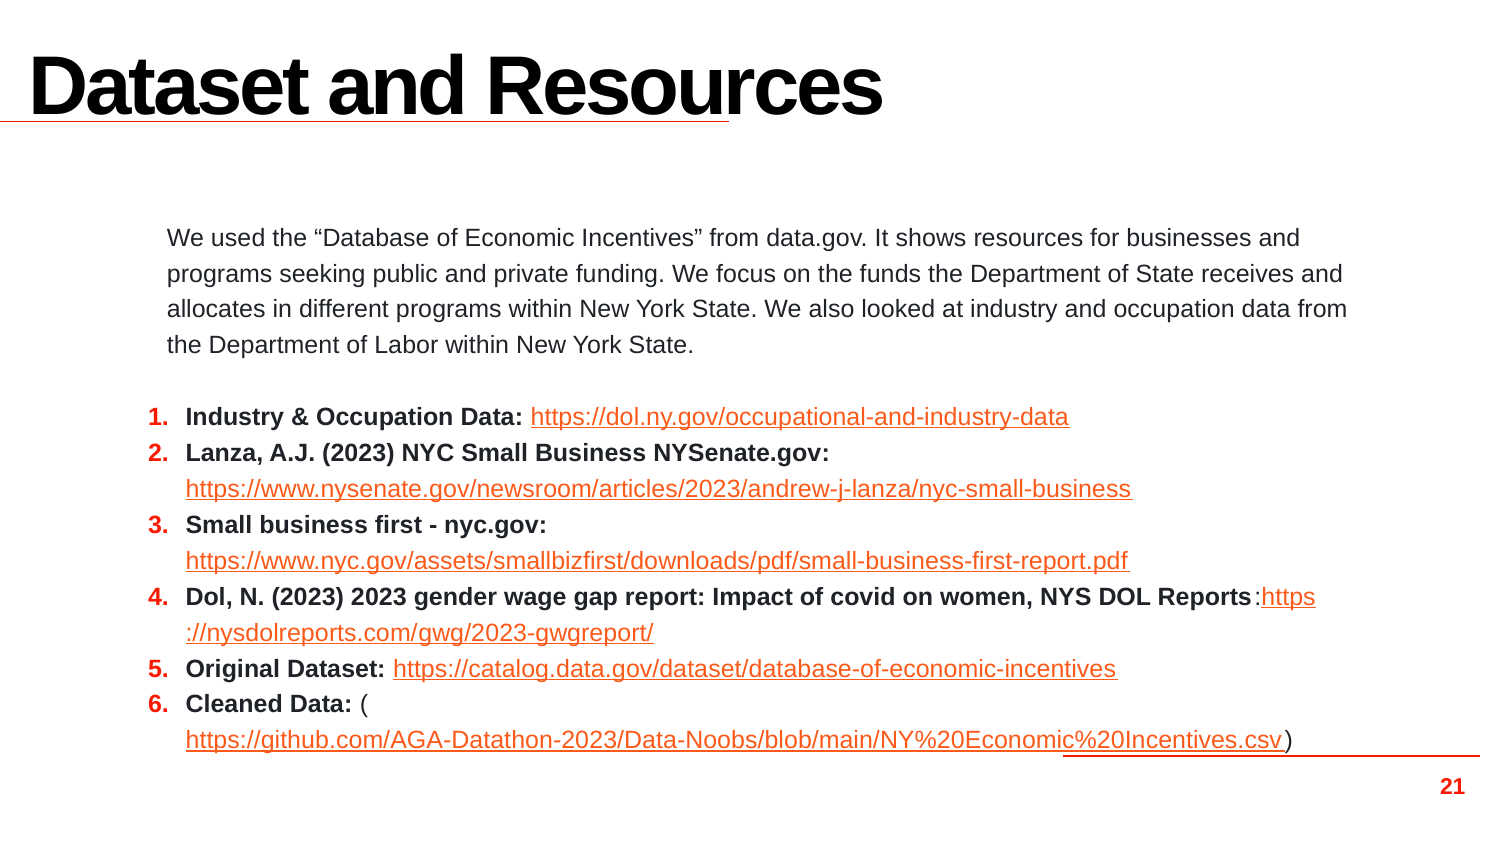

# Dataset and Resources
We used the “Database of Economic Incentives” from data.gov. It shows resources for businesses and programs seeking public and private funding. We focus on the funds the Department of State receives and allocates in different programs within New York State. We also looked at industry and occupation data from the Department of Labor within New York State.

Industry & Occupation Data: https://dol.ny.gov/occupational-and-industry-data
Lanza, A.J. (2023) NYC Small Business NYSenate.gov: https://www.nysenate.gov/newsroom/articles/2023/andrew-j-lanza/nyc-small-business
Small business first - nyc.gov: https://www.nyc.gov/assets/smallbizfirst/downloads/pdf/small-business-first-report.pdf
Dol, N. (2023) 2023 gender wage gap report: Impact of covid on women, NYS DOL Reports:https://nysdolreports.com/gwg/2023-gwgreport/
Original Dataset: https://catalog.data.gov/dataset/database-of-economic-incentives
Cleaned Data: (https://github.com/AGA-Datathon-2023/Data-Noobs/blob/main/NY%20Economic%20Incentives.csv)